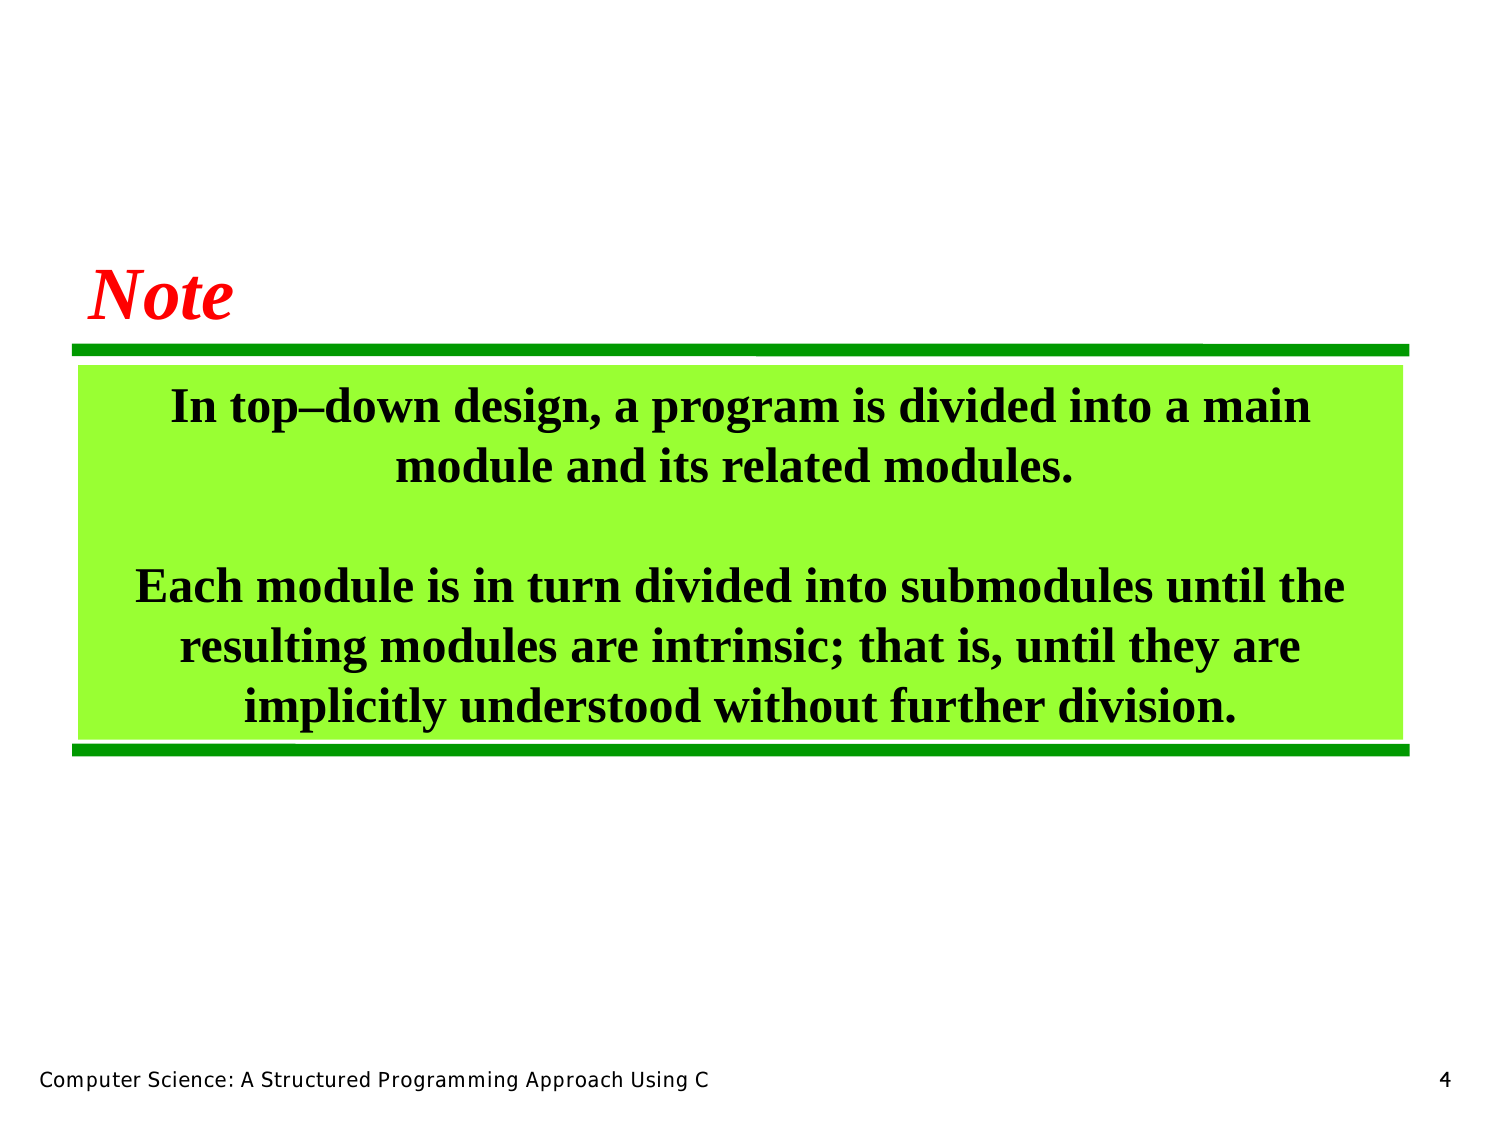

Note

In top–down design, a program is divided into a main module and its related modules.
Each module is in turn divided into submodules until the resulting modules are intrinsic; that is, until they are implicitly understood without further division.

Computer Science: A Structured Programming Approach Using C
4